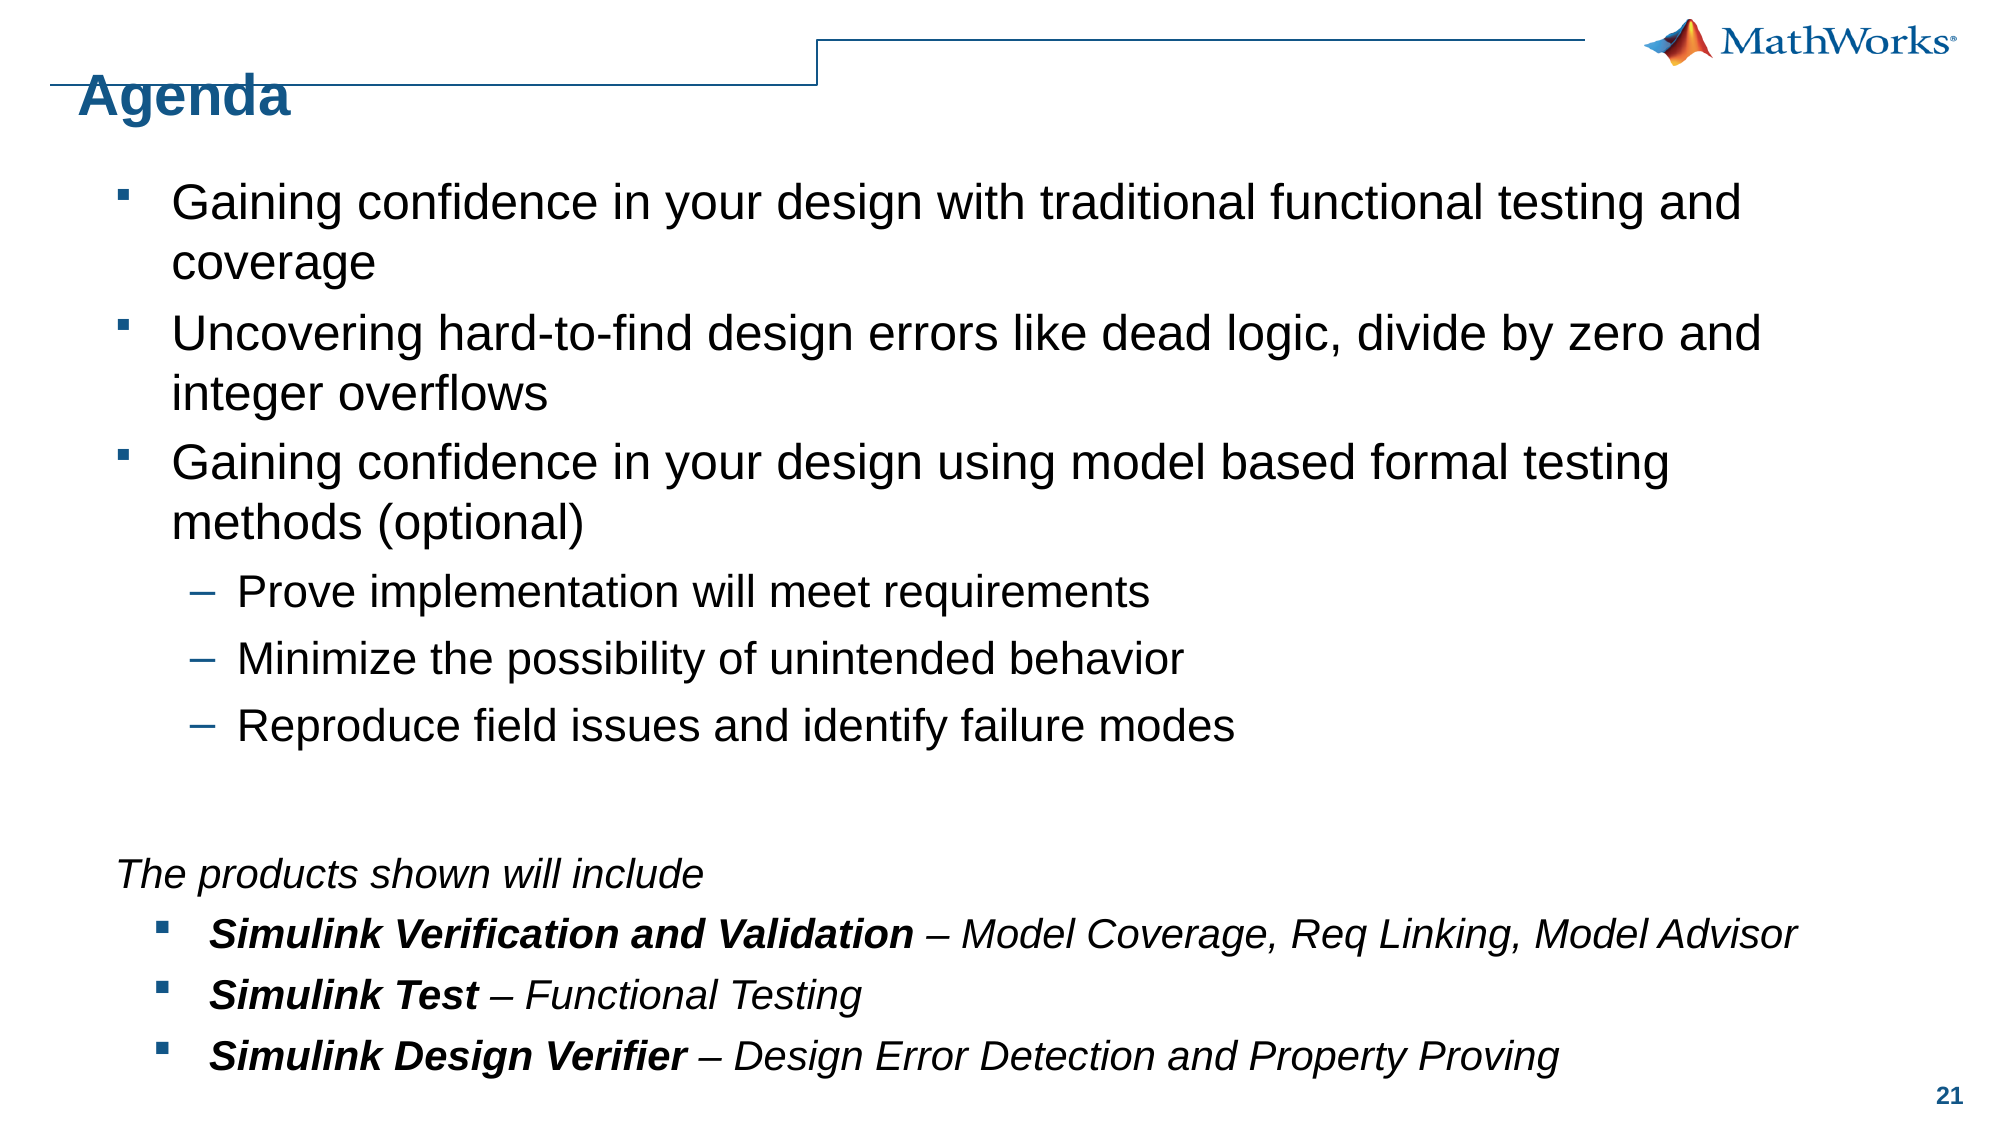

# Agenda
Gaining confidence in your design with traditional functional testing and coverage
Uncovering hard-to-find design errors like dead logic, divide by zero and integer overflows
Gaining confidence in your design using model based formal testing methods (optional)
Prove implementation will meet requirements
Minimize the possibility of unintended behavior
Reproduce field issues and identify failure modes

The products shown will include
Simulink Verification and Validation – Model Coverage, Req Linking, Model Advisor
Simulink Test – Functional Testing
Simulink Design Verifier – Design Error Detection and Property Proving